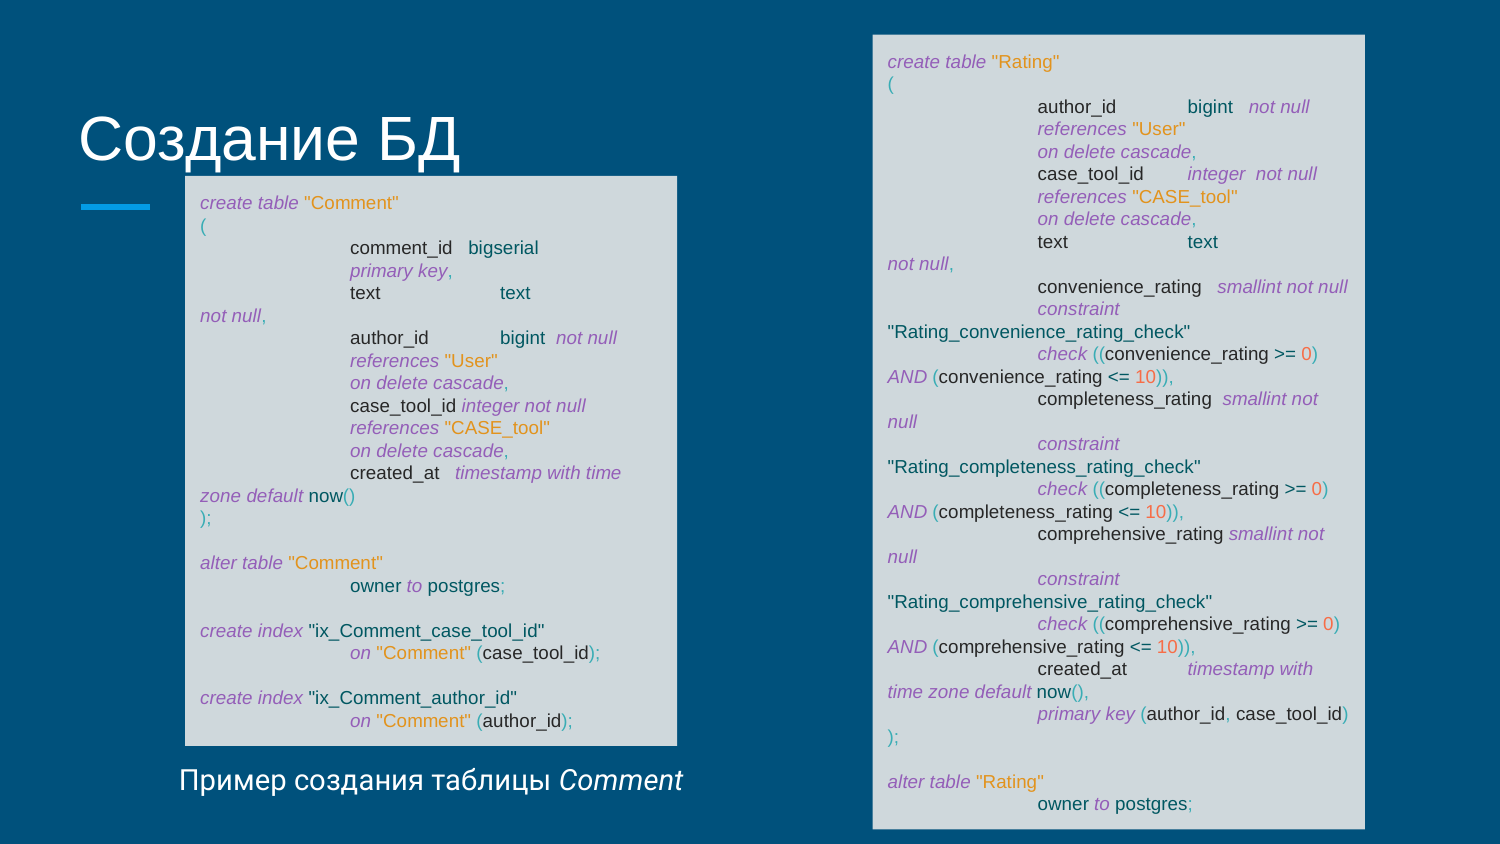

create table "Rating"
(
	author_id        	bigint   not null
    	references "User"
        	on delete cascade,
	case_tool_id     	integer  not null
    	references "CASE_tool"
        	on delete cascade,
	text             	text 	not null,
	convenience_rating   smallint not null
    	constraint "Rating_convenience_rating_check"
        	check ((convenience_rating >= 0) AND (convenience_rating <= 10)),
	completeness_rating  smallint not null
    	constraint "Rating_completeness_rating_check"
        	check ((completeness_rating >= 0) AND (completeness_rating <= 10)),
	comprehensive_rating smallint not null
    	constraint "Rating_comprehensive_rating_check"
        	check ((comprehensive_rating >= 0) AND (comprehensive_rating <= 10)),
	created_at       	timestamp with time zone default now(),
	primary key (author_id, case_tool_id)
);

alter table "Rating"
	owner to postgres;
# Создание БД
create table "Comment"
(
	comment_id   bigserial
    	primary key,
	text     	text	not null,
	author_id	bigint  not null
    	references "User"
        	on delete cascade,
	case_tool_id integer not null
    	references "CASE_tool"
        	on delete cascade,
	created_at   timestamp with time zone default now()
);

alter table "Comment"
	owner to postgres;

create index "ix_Comment_case_tool_id"
	on "Comment" (case_tool_id);

create index "ix_Comment_author_id"
	on "Comment" (author_id);
Пример создания таблицы Comment
Пример создания таблицы Rating